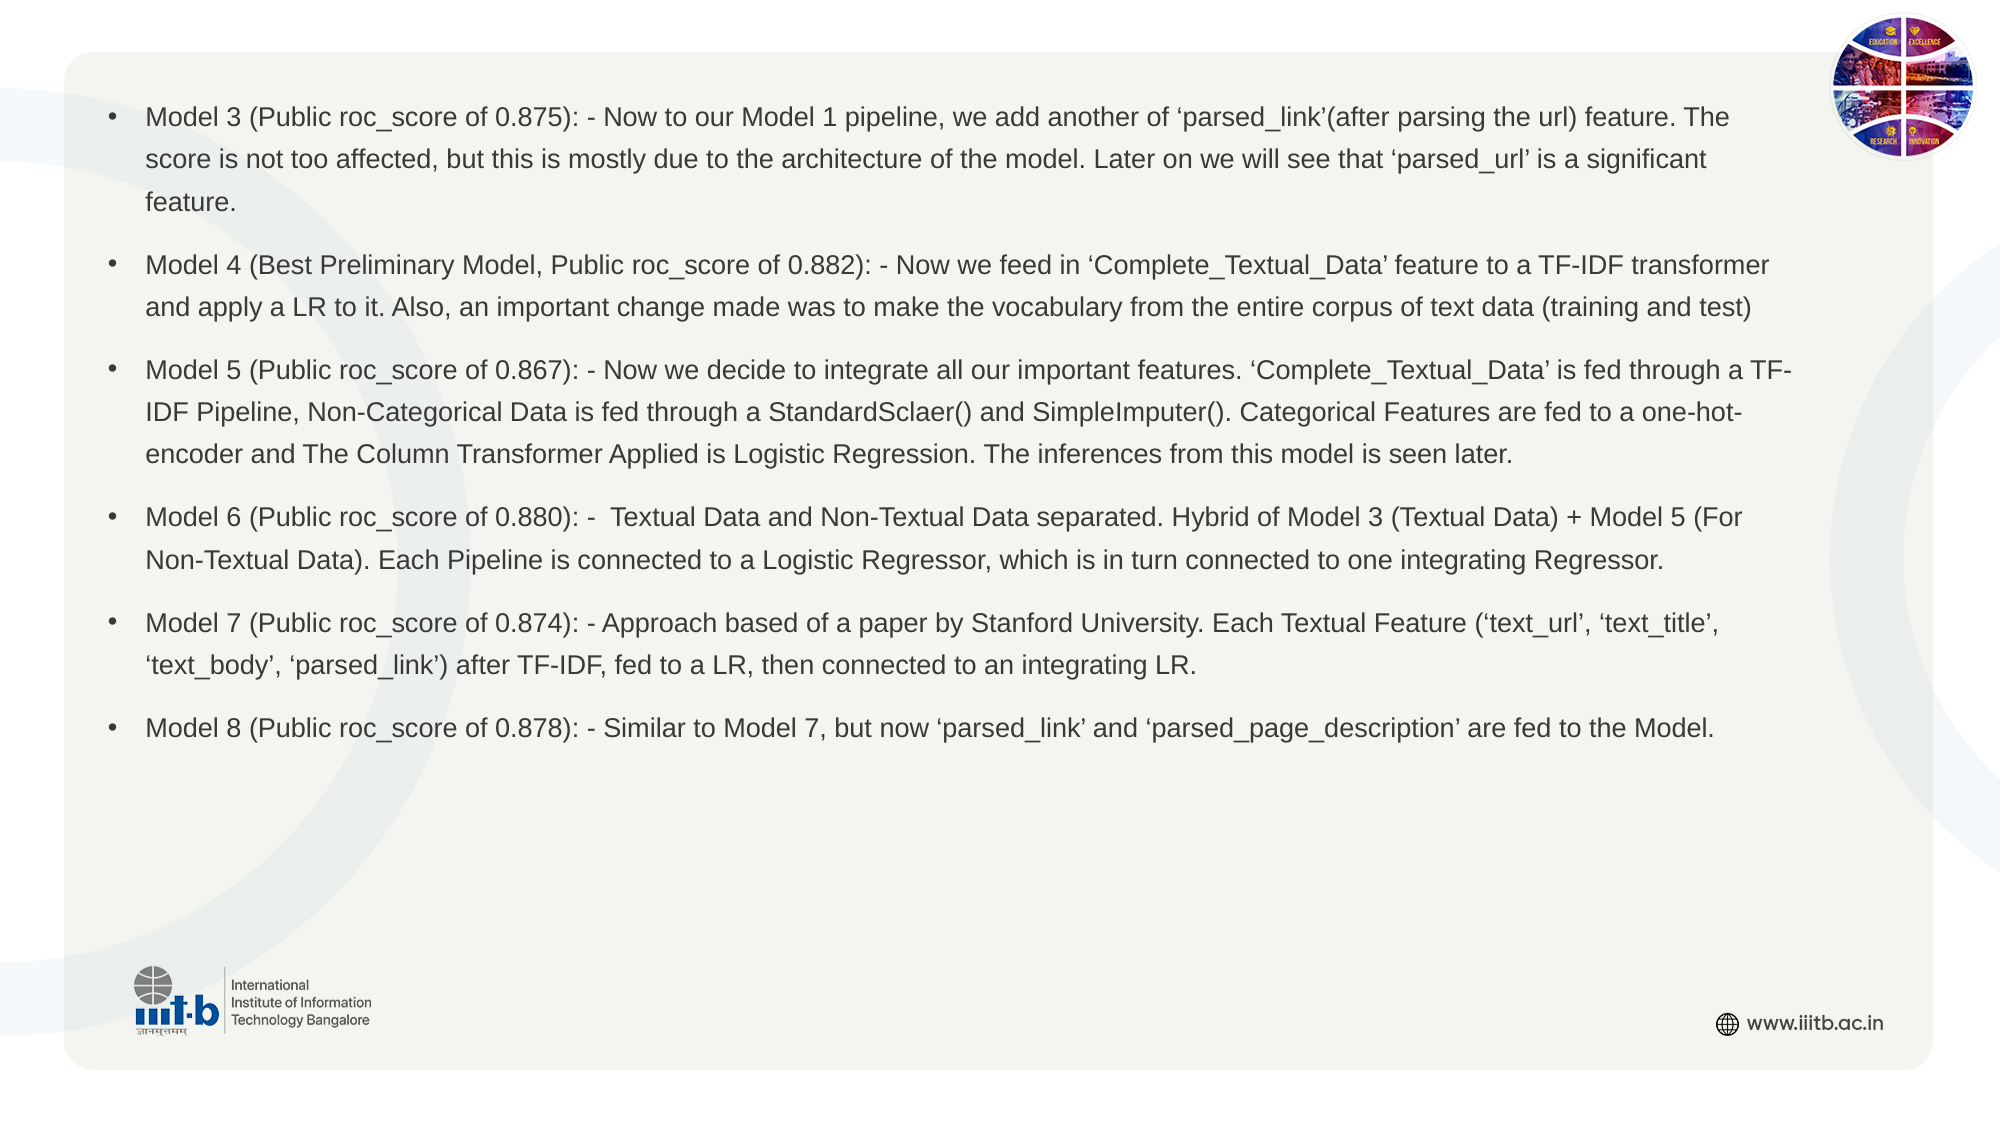

Model 3 (Public roc_score of 0.875): - Now to our Model 1 pipeline, we add another of ‘parsed_link’(after parsing the url) feature. The score is not too affected, but this is mostly due to the architecture of the model. Later on we will see that ‘parsed_url’ is a significant feature.
Model 4 (Best Preliminary Model, Public roc_score of 0.882): - Now we feed in ‘Complete_Textual_Data’ feature to a TF-IDF transformer and apply a LR to it. Also, an important change made was to make the vocabulary from the entire corpus of text data (training and test)
Model 5 (Public roc_score of 0.867): - Now we decide to integrate all our important features. ‘Complete_Textual_Data’ is fed through a TF-IDF Pipeline, Non-Categorical Data is fed through a StandardSclaer() and SimpleImputer(). Categorical Features are fed to a one-hot-encoder and The Column Transformer Applied is Logistic Regression. The inferences from this model is seen later.
Model 6 (Public roc_score of 0.880): -  Textual Data and Non-Textual Data separated. Hybrid of Model 3 (Textual Data) + Model 5 (For Non-Textual Data). Each Pipeline is connected to a Logistic Regressor, which is in turn connected to one integrating Regressor.
Model 7 (Public roc_score of 0.874): - Approach based of a paper by Stanford University. Each Textual Feature (‘text_url’, ‘text_title’, ‘text_body’, ‘parsed_link’) after TF-IDF, fed to a LR, then connected to an integrating LR.
Model 8 (Public roc_score of 0.878): - Similar to Model 7, but now ‘parsed_link’ and ‘parsed_page_description’ are fed to the Model.
7